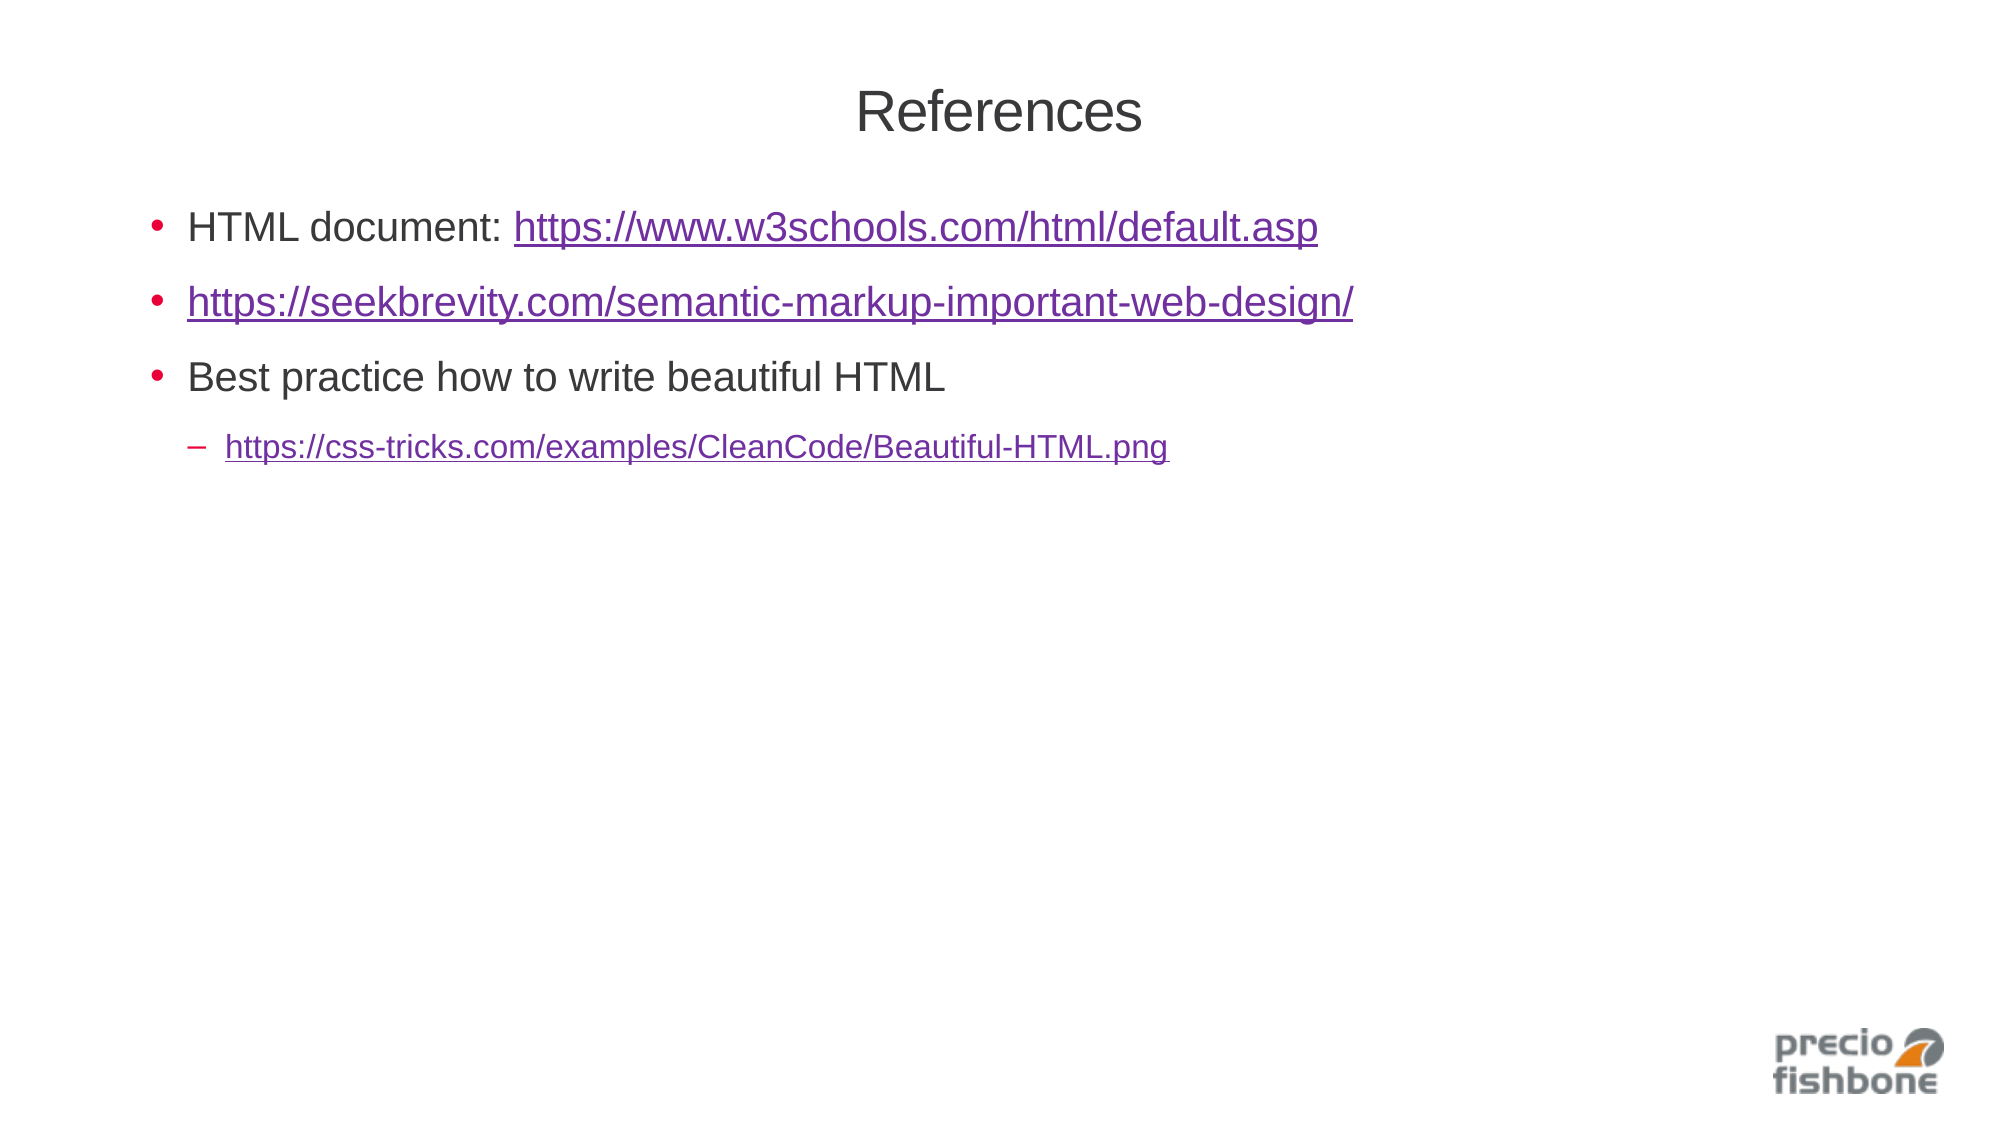

# References
HTML document: https://www.w3schools.com/html/default.asp
https://seekbrevity.com/semantic-markup-important-web-design/
Best practice how to write beautiful HTML
https://css-tricks.com/examples/CleanCode/Beautiful-HTML.png